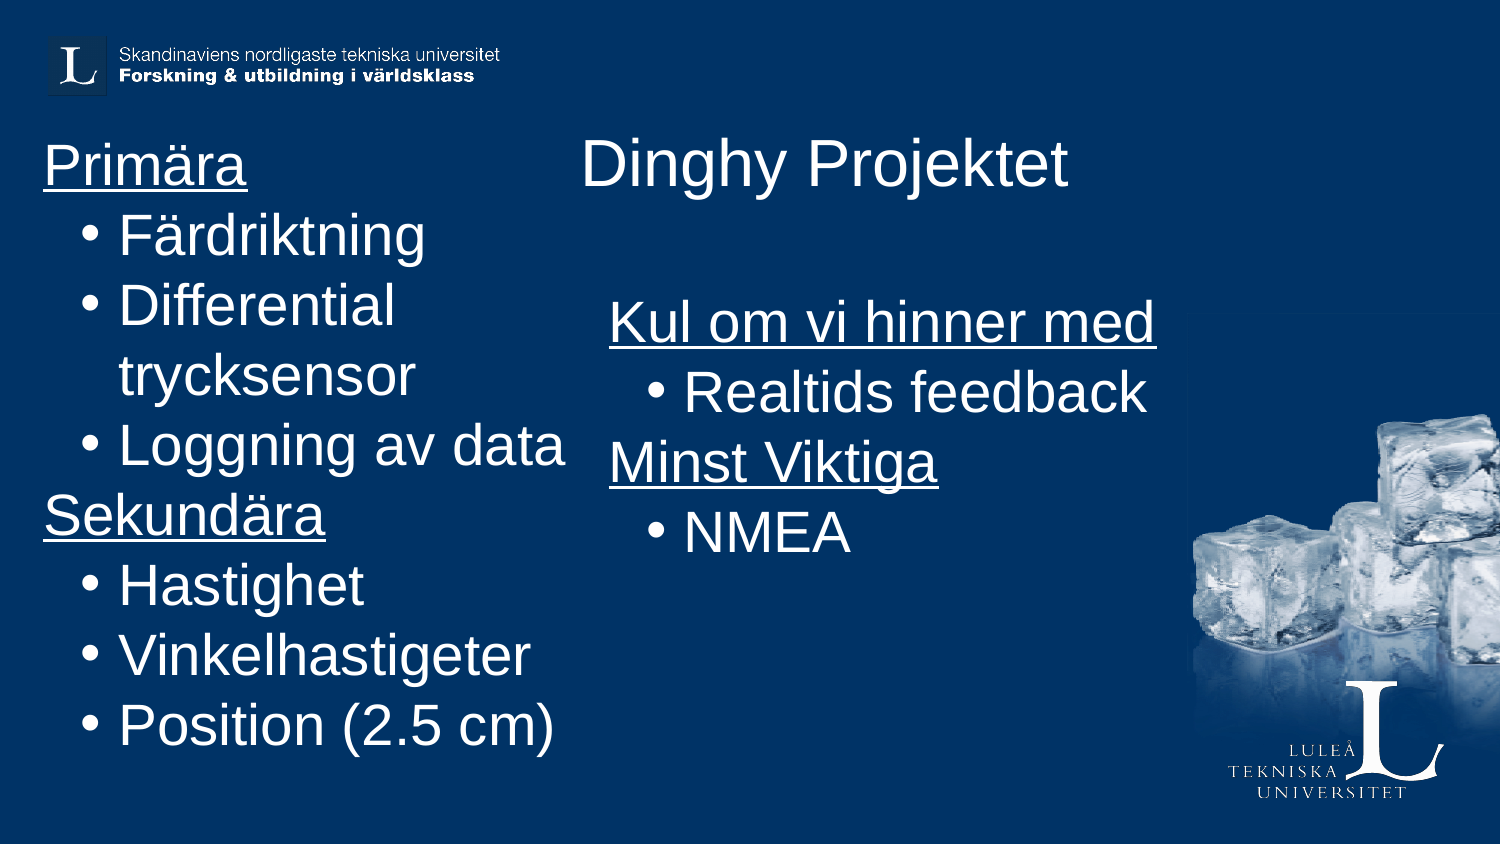

# Dinghy Projektet
Primära
Färdriktning
Differential trycksensor
Loggning av data
Sekundära
Hastighet
Vinkelhastigeter
Position (2.5 cm)
Kul om vi hinner med
Realtids feedback
Minst Viktiga
NMEA